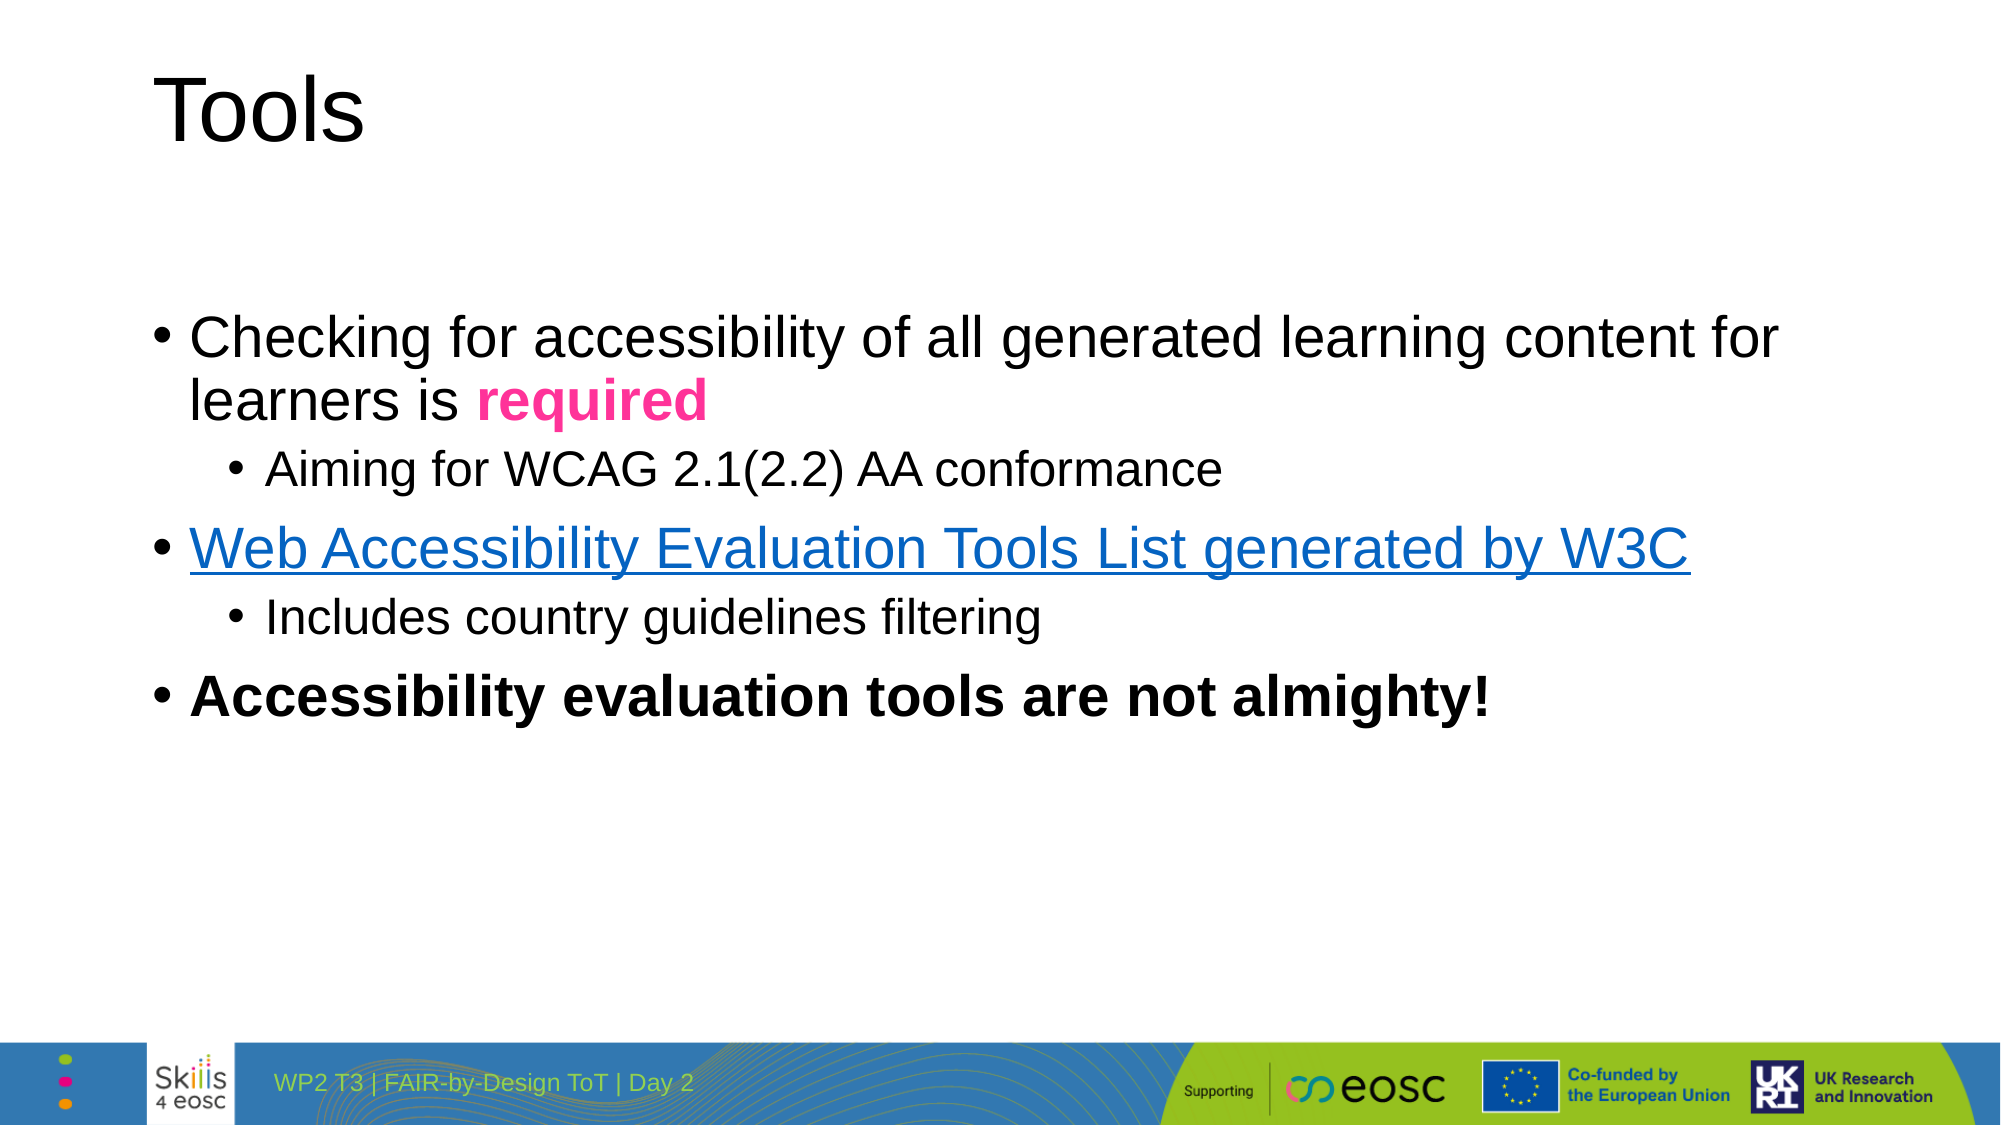

# Tools
Checking for accessibility of all generated learning content for learners is required
Aiming for WCAG 2.1(2.2) AA conformance
Web Accessibility Evaluation Tools List generated by W3C
Includes country guidelines filtering
Accessibility evaluation tools are not almighty!

WP2 T3 | FAIR-by-Design ToT | Day 2